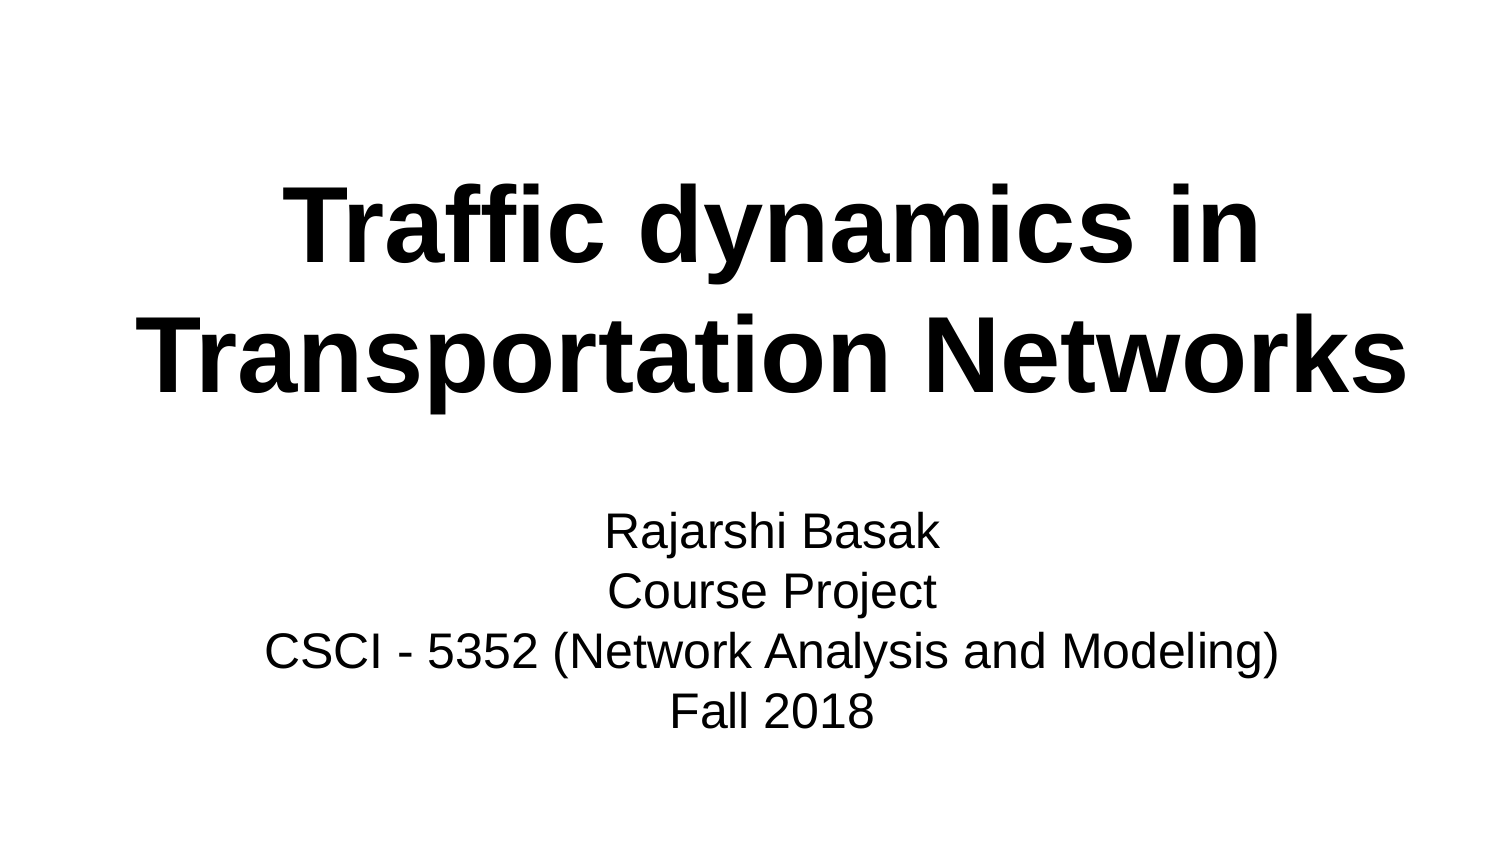

# Traffic dynamics in Transportation Networks
Rajarshi Basak
Course Project
CSCI - 5352 (Network Analysis and Modeling)
Fall 2018